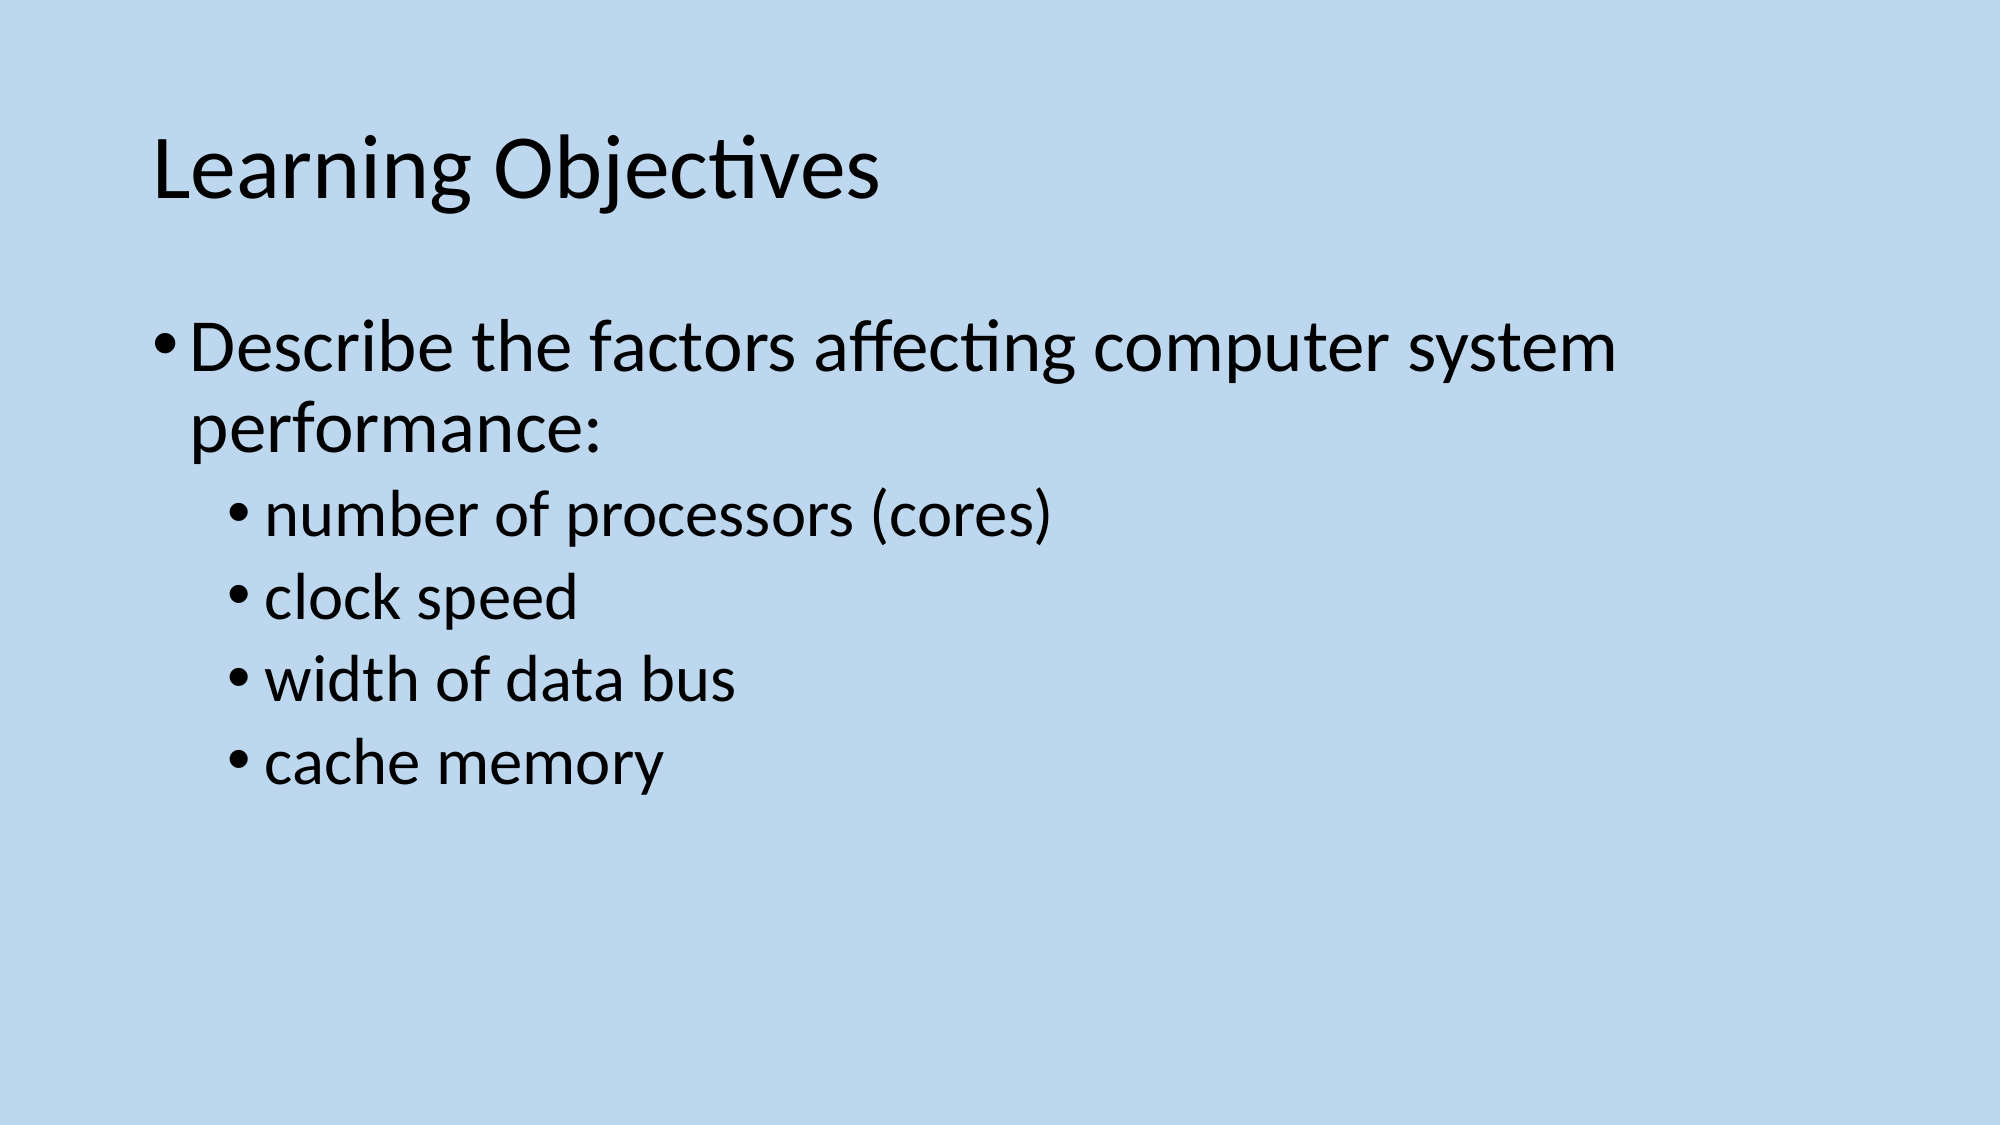

# Learning Objectives
Describe the factors affecting computer system performance:
number of processors (cores)
clock speed
width of data bus
cache memory